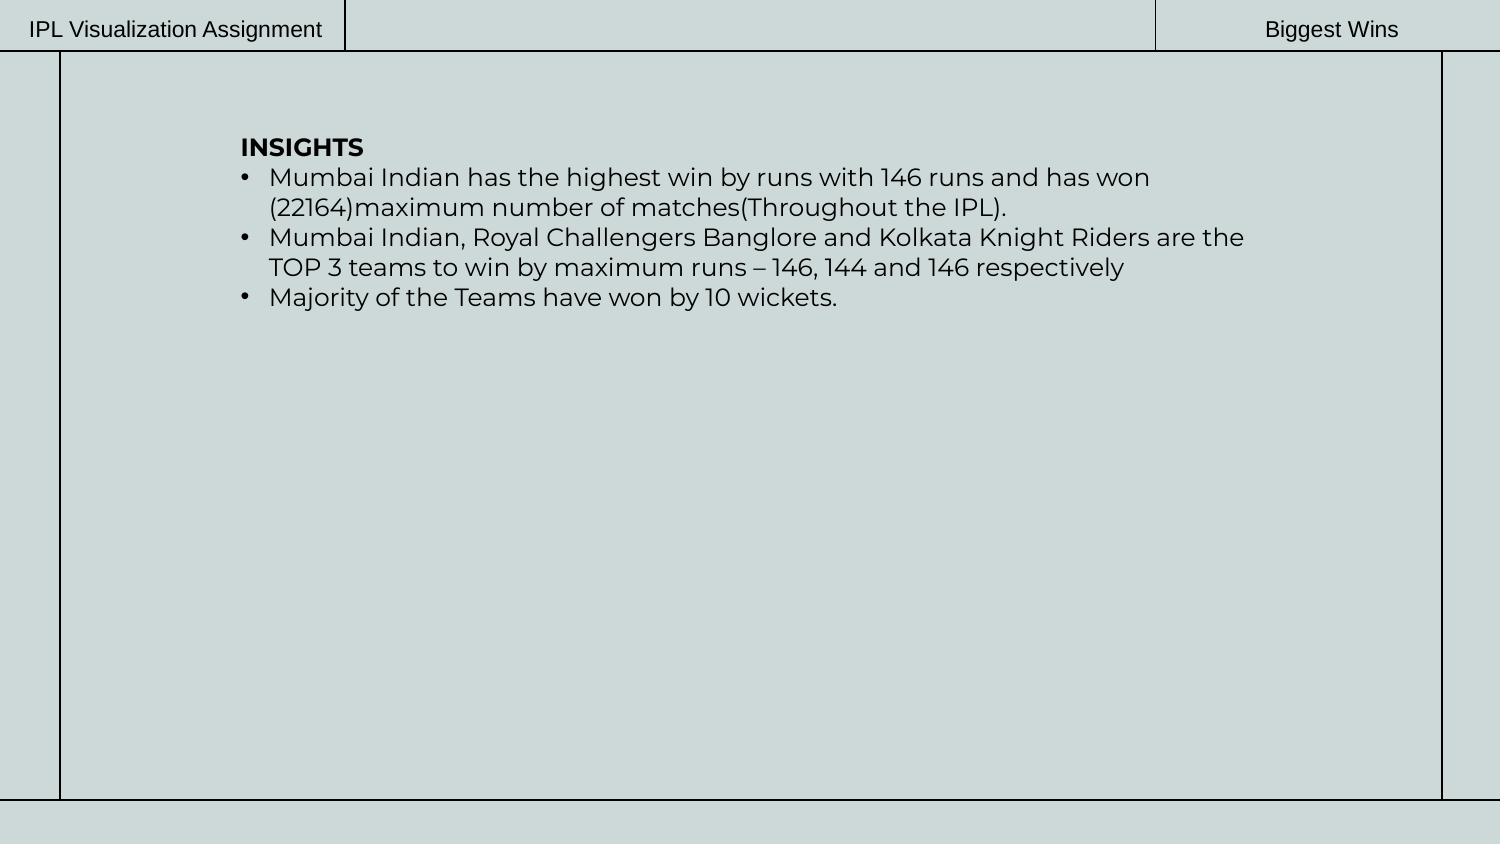

Biggest Wins
IPL Visualization Assignment
INSIGHTS
Mumbai Indian has the highest win by runs with 146 runs and has won (22164)maximum number of matches(Throughout the IPL).
Mumbai Indian, Royal Challengers Banglore and Kolkata Knight Riders are the TOP 3 teams to win by maximum runs – 146, 144 and 146 respectively
Majority of the Teams have won by 10 wickets.